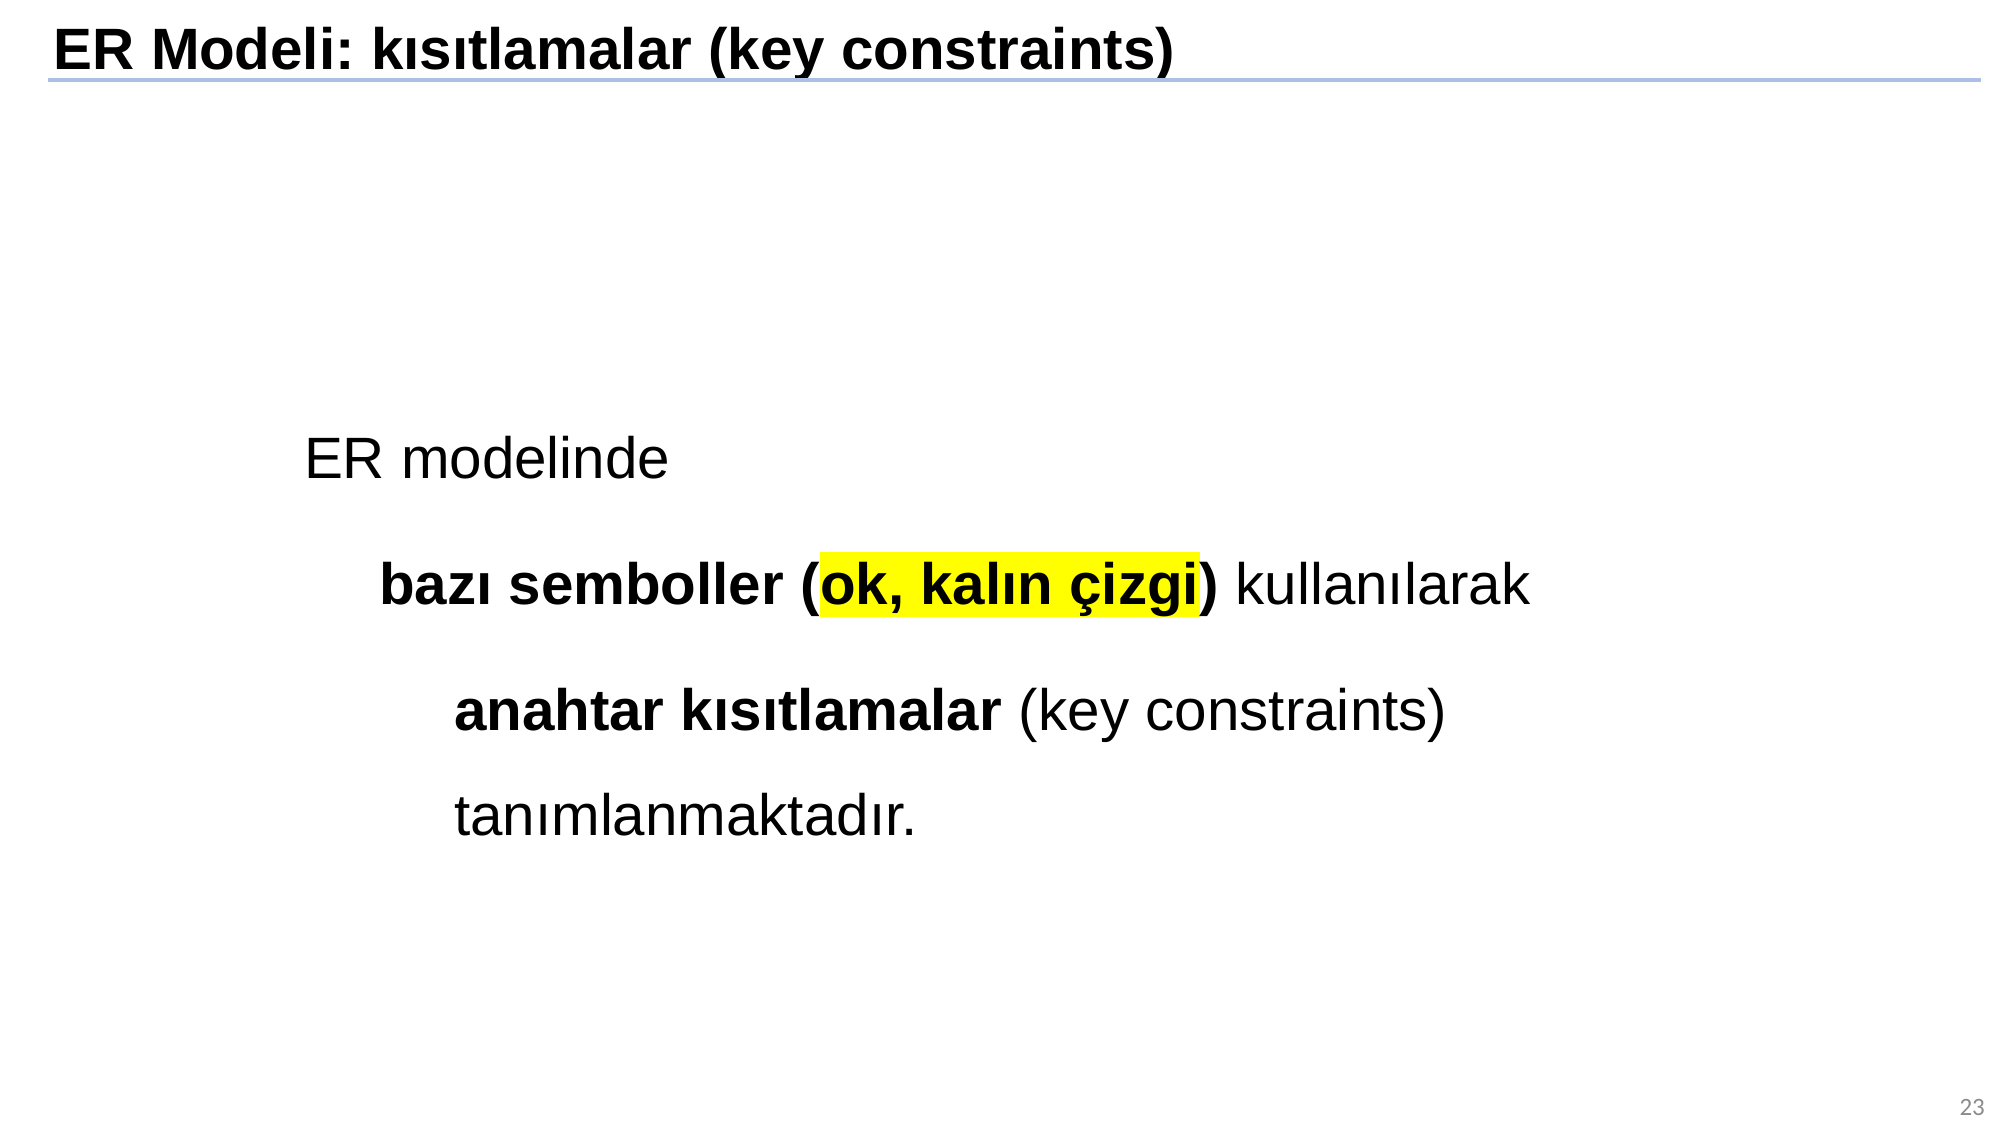

ER Modeli: kısıtlamalar (key constraints)
ER modelinde
bazı semboller (ok, kalın çizgi) kullanılarak
anahtar kısıtlamalar (key constraints) tanımlanmaktadır.
23